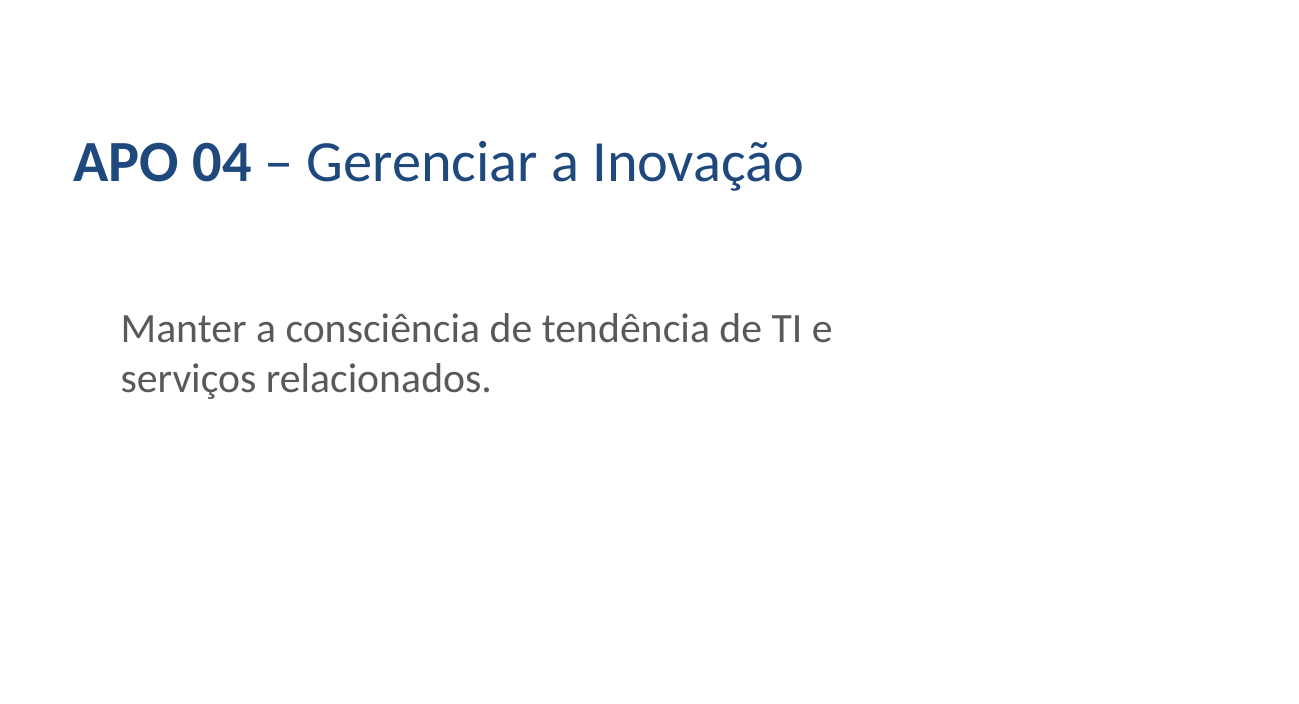

APO 04 – Gerenciar a Inovação
Manter a consciência de tendência de TI e serviços relacionados.